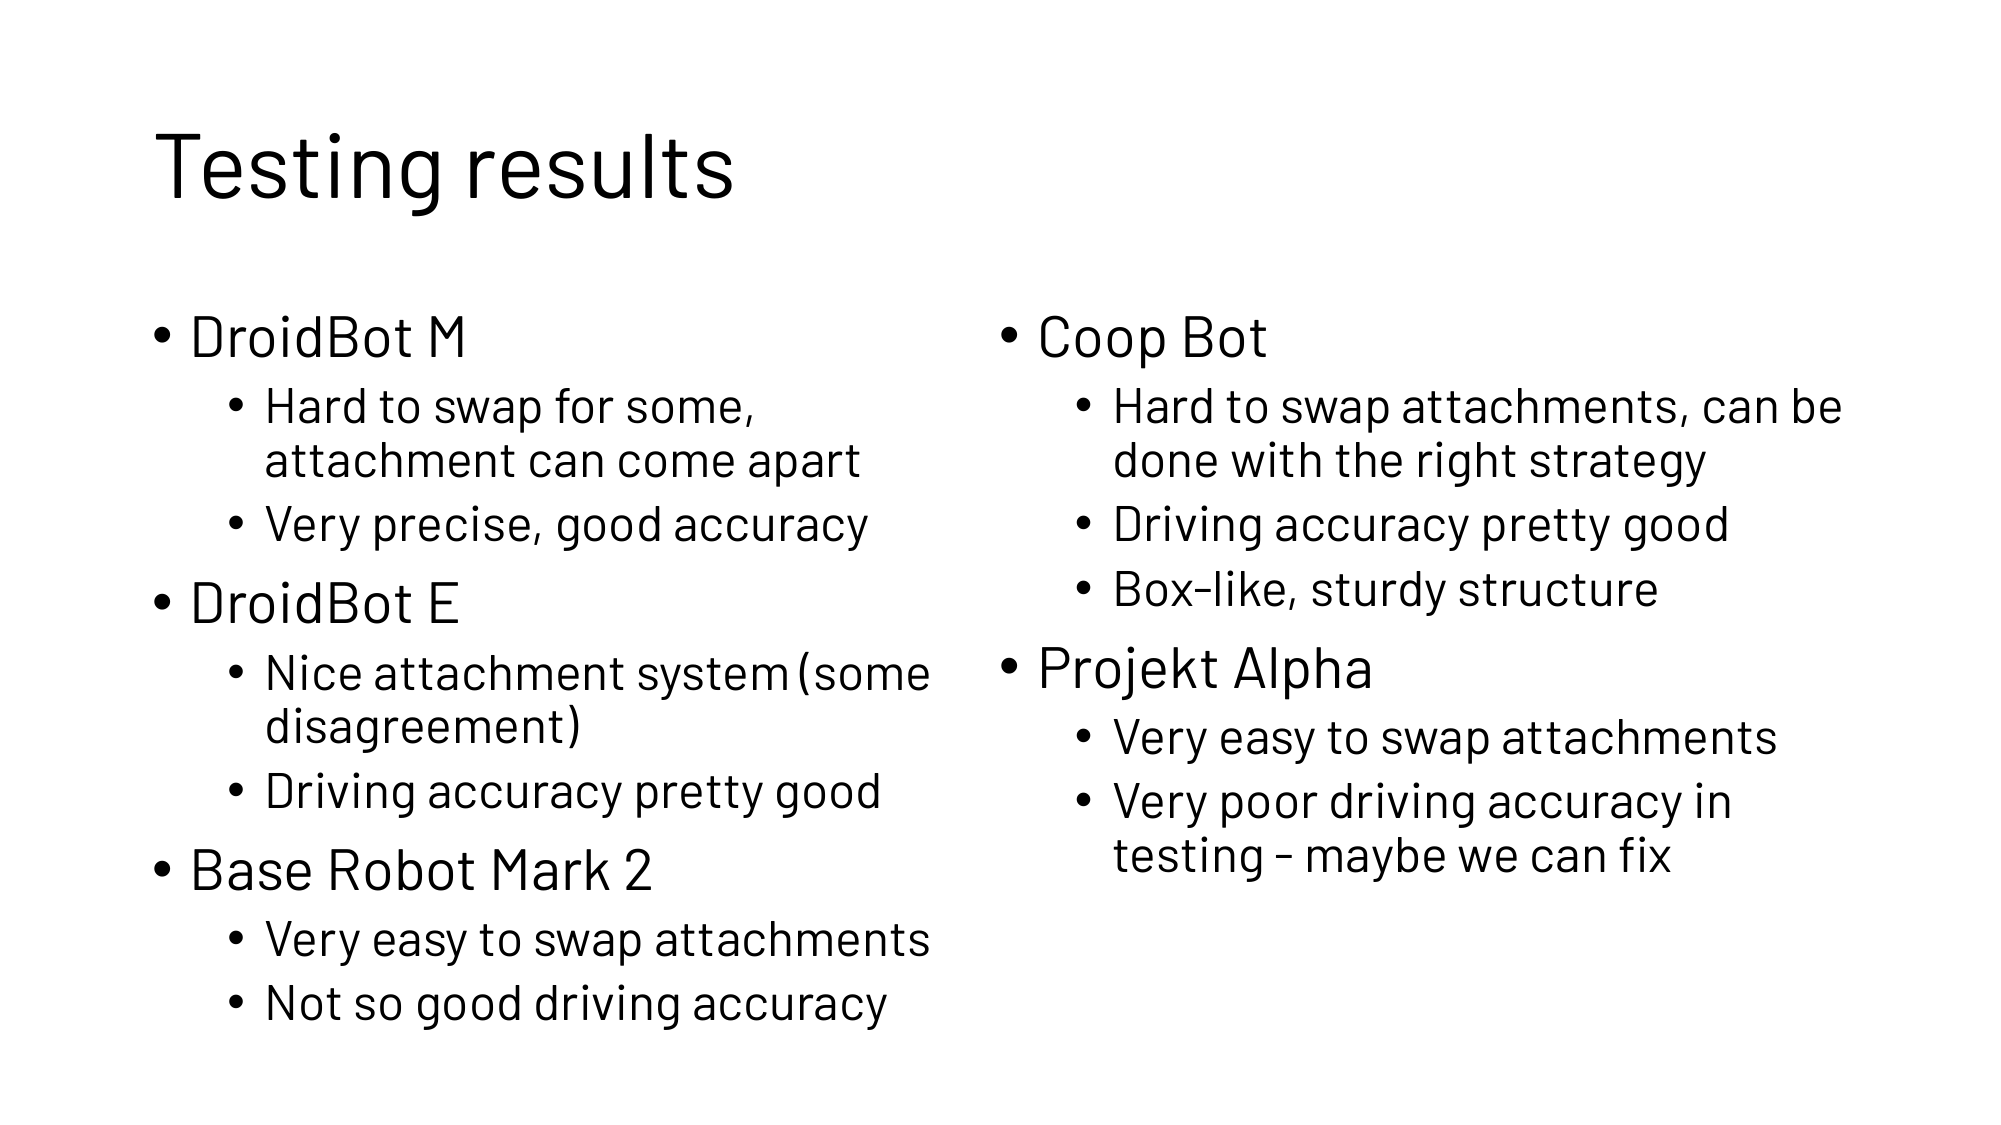

# Testing results
DroidBot M
Hard to swap for some, attachment can come apart
Very precise, good accuracy
DroidBot E
Nice attachment system (some disagreement)
Driving accuracy pretty good
Base Robot Mark 2
Very easy to swap attachments
Not so good driving accuracy
Coop Bot
Hard to swap attachments, can be done with the right strategy
Driving accuracy pretty good
Box-like, sturdy structure
Projekt Alpha
Very easy to swap attachments
Very poor driving accuracy in testing - maybe we can fix